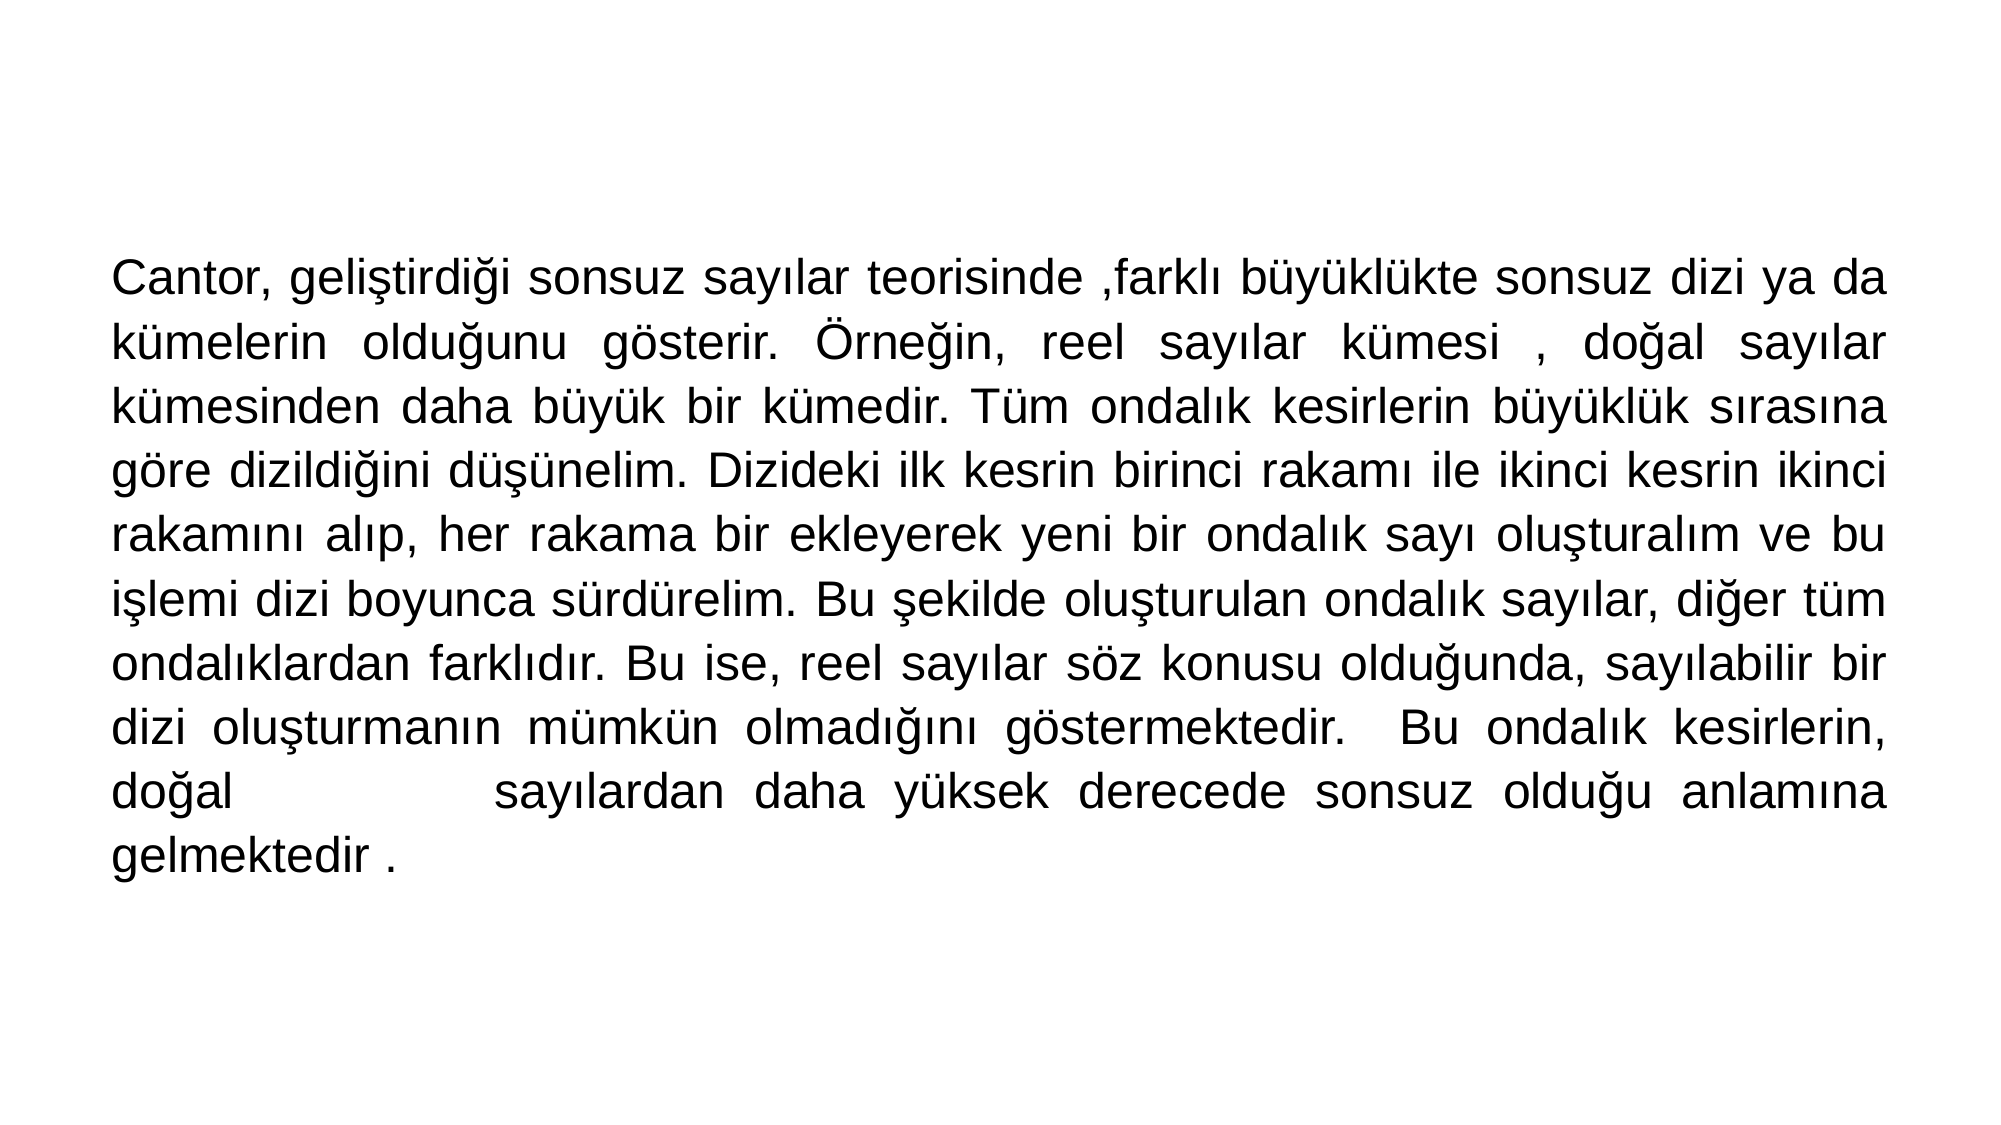

Cantor, geliştirdiği sonsuz sayılar teorisinde ,farklı büyüklükte sonsuz dizi ya da kümelerin olduğunu gösterir. Örneğin, reel sayılar kümesi , doğal sayılar kümesinden daha büyük bir kümedir. Tüm ondalık kesirlerin büyüklük sırasına göre dizildiğini düşünelim. Dizideki ilk kesrin birinci rakamı ile ikinci kesrin ikinci rakamını alıp, her rakama bir ekleyerek yeni bir ondalık sayı oluşturalım ve bu işlemi dizi boyunca sürdürelim. Bu şekilde oluşturulan ondalık sayılar, diğer tüm ondalıklardan farklıdır. Bu ise, reel sayılar söz konusu olduğunda, sayılabilir bir dizi oluşturmanın mümkün olmadığını göstermektedir.  Bu ondalık kesirlerin, doğal         sayılardan daha yüksek derecede sonsuz olduğu anlamına gelmektedir .